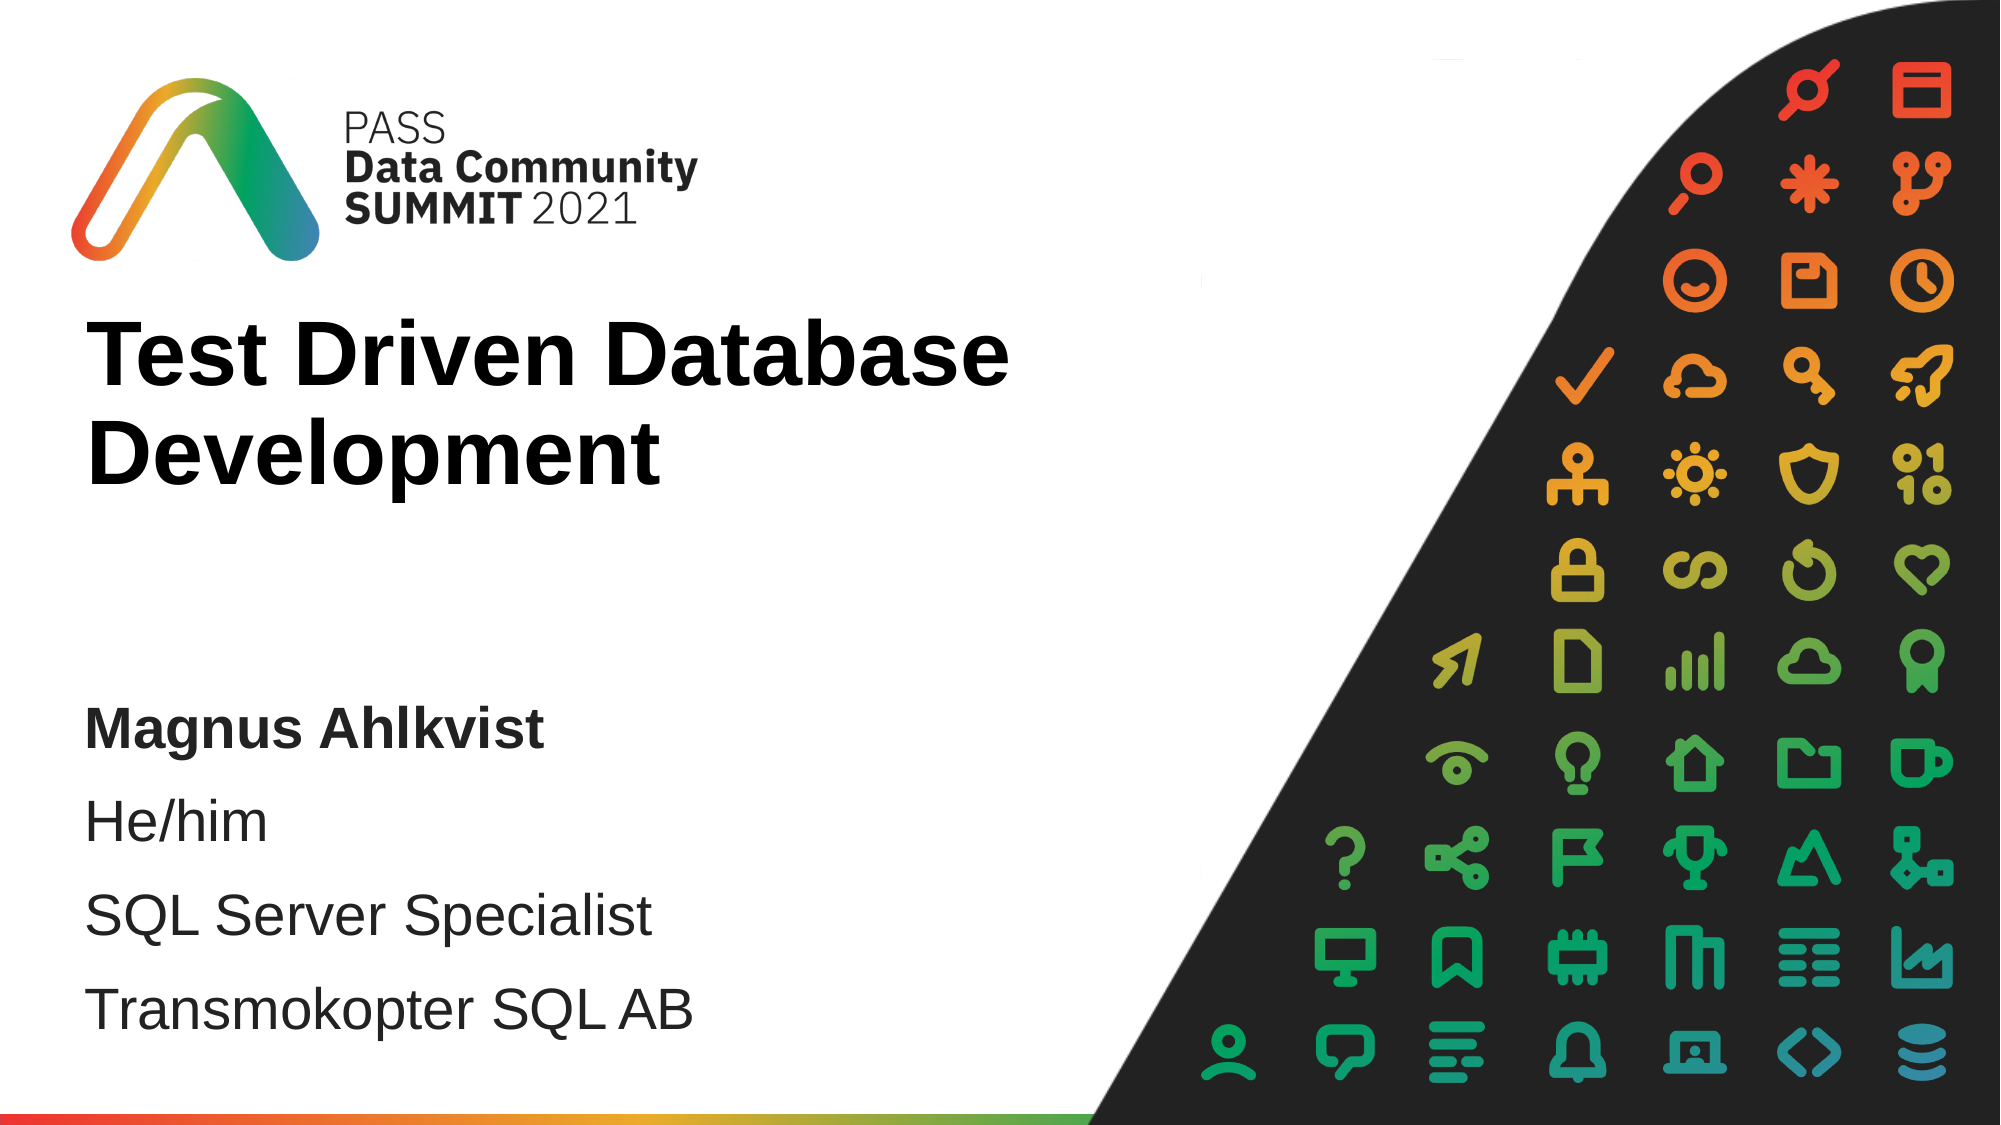

# Test Driven Database Development
Magnus Ahlkvist
He/him
SQL Server Specialist
Transmokopter SQL AB